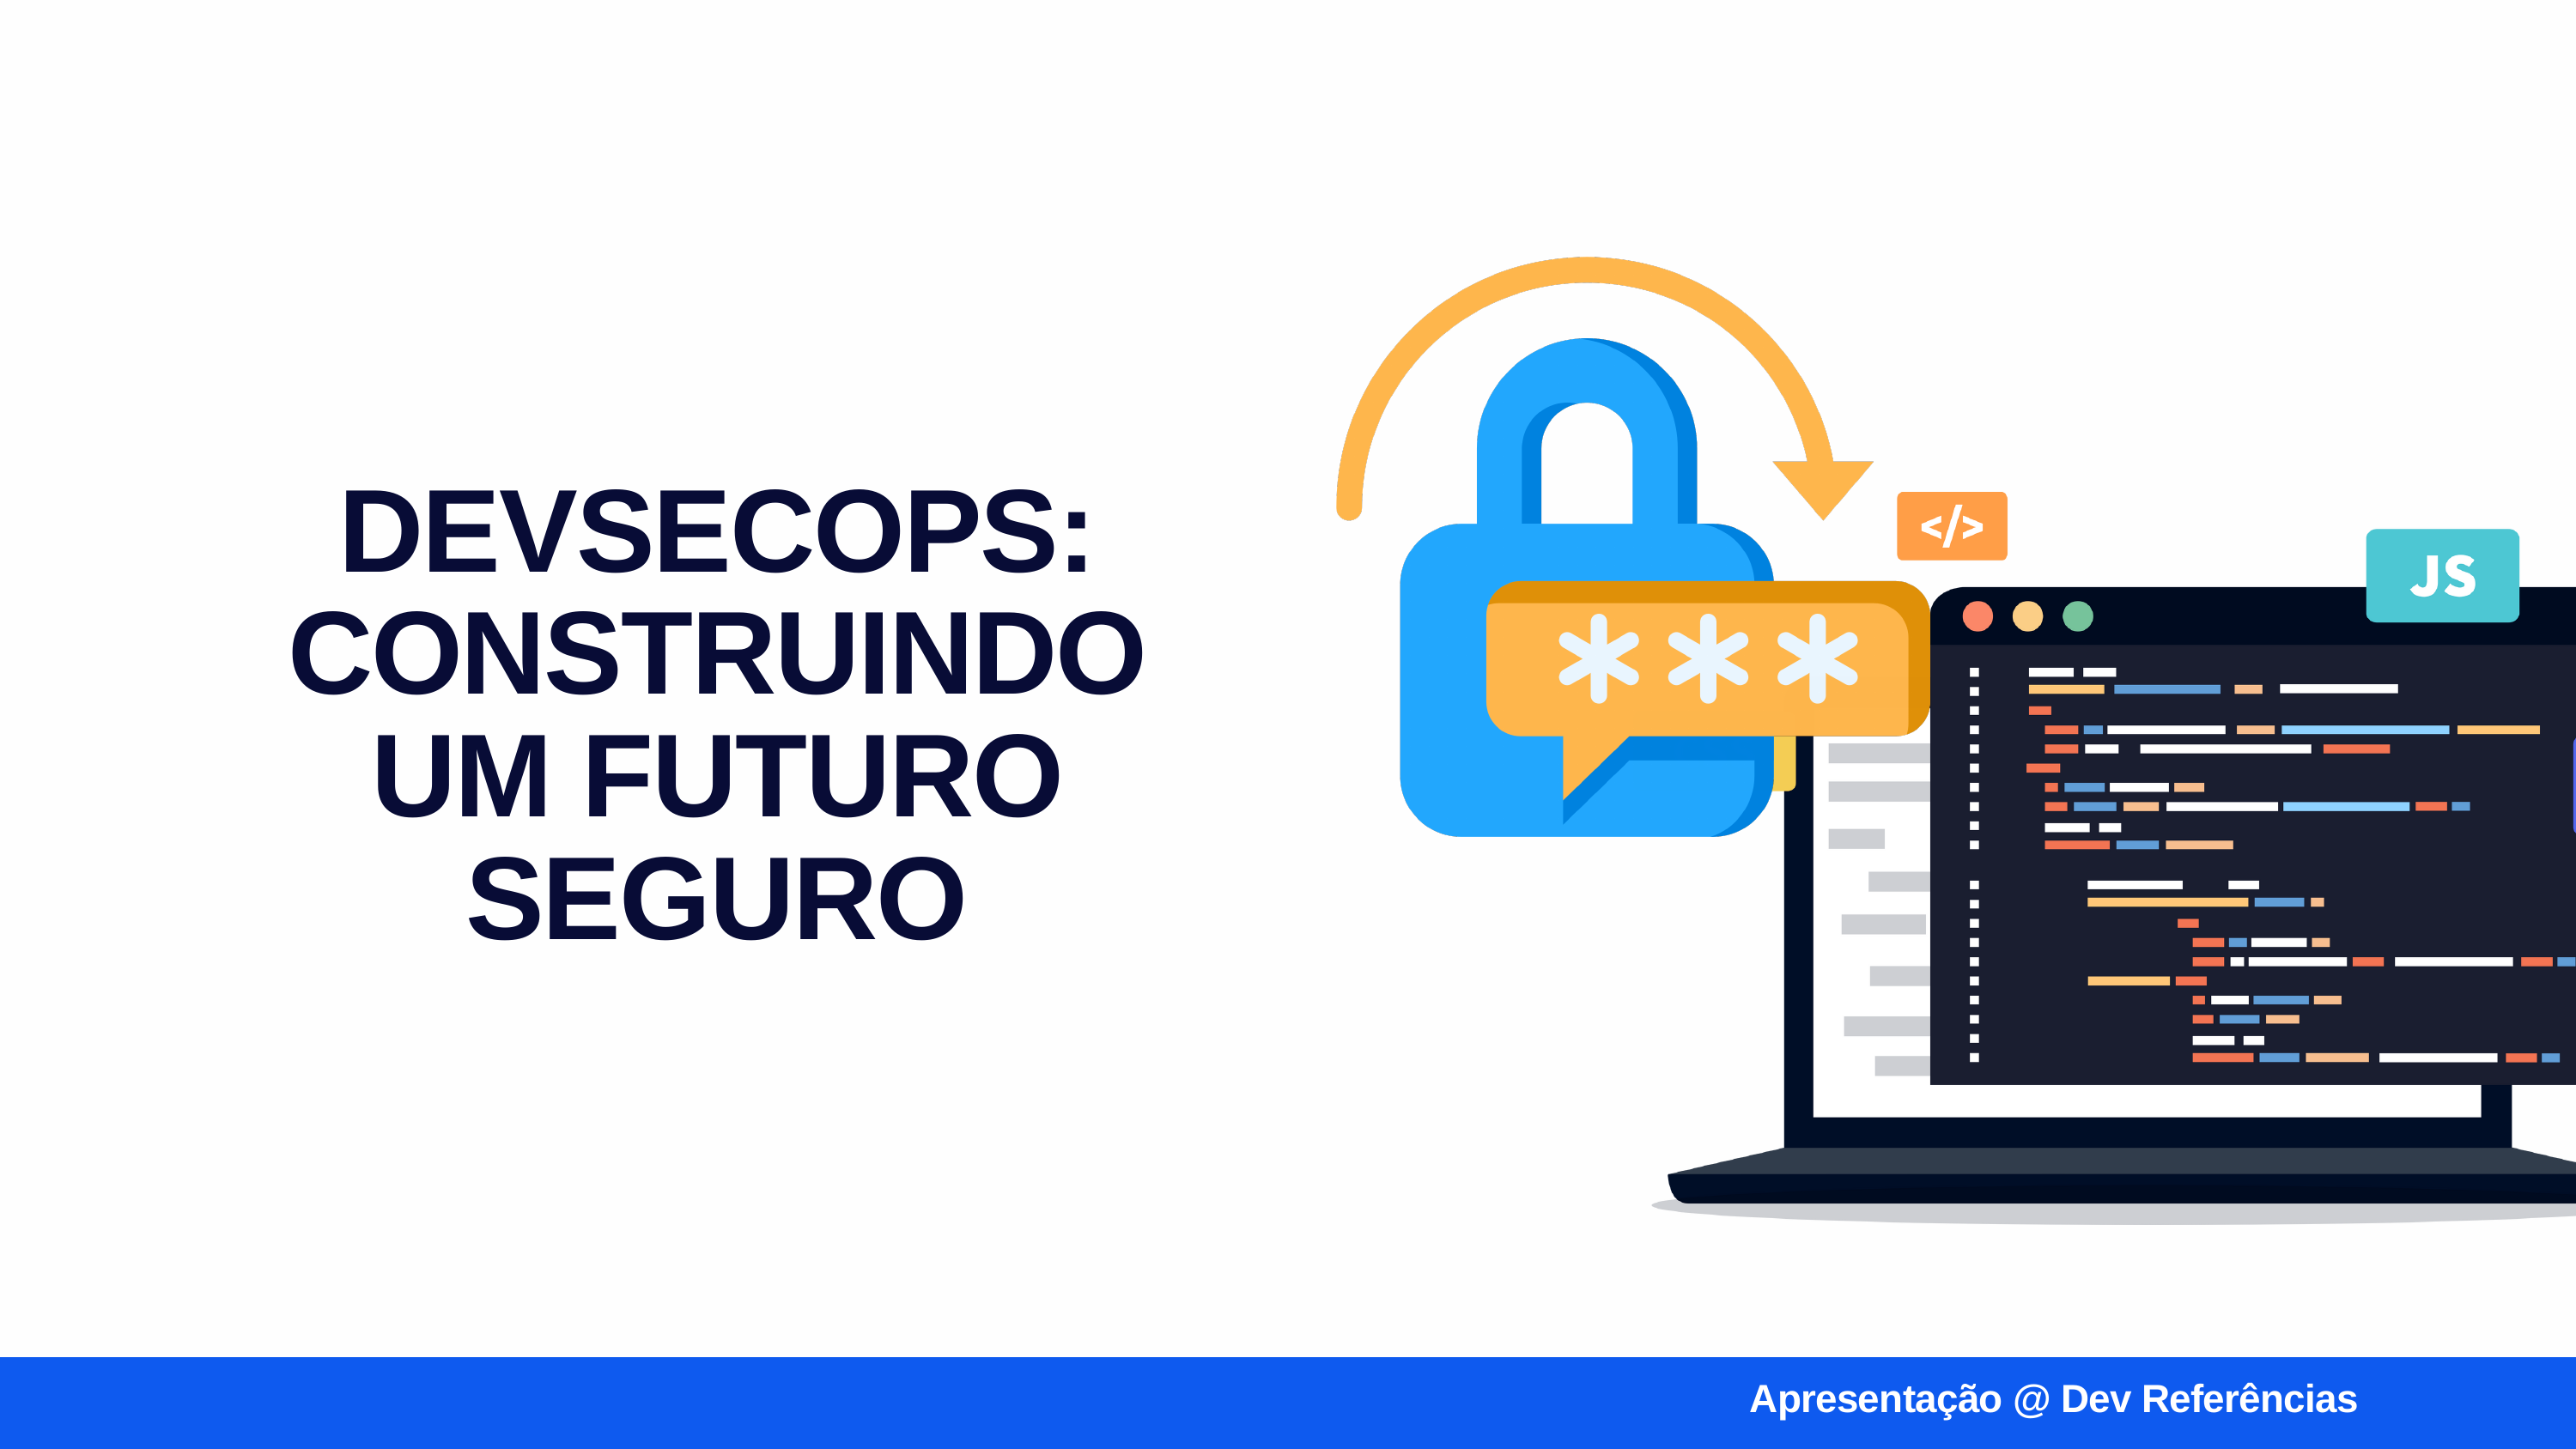

DEVSECOPS: CONSTRUINDO UM FUTURO SEGURO

Apresentação @ Dev Referências